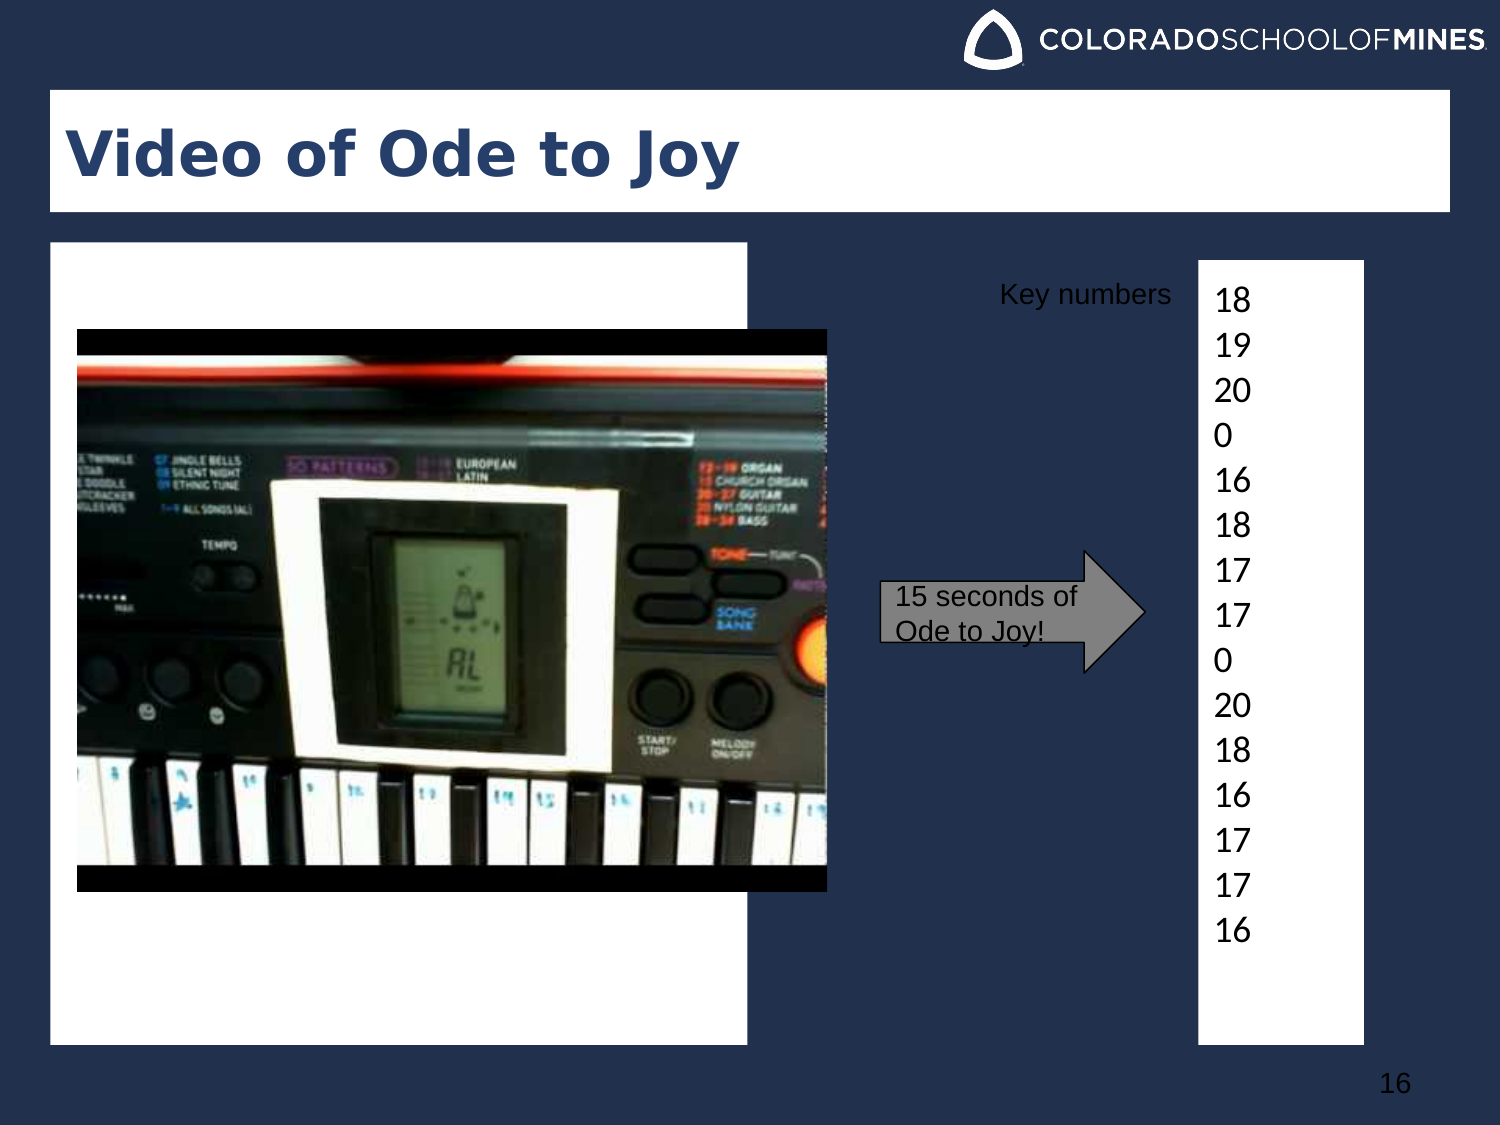

# Video of Ode to Joy

Key numbers
18
19
20
0
16
18
17
17
0
20
18
16
17
17
16

15 seconds of Ode to Joy!

16